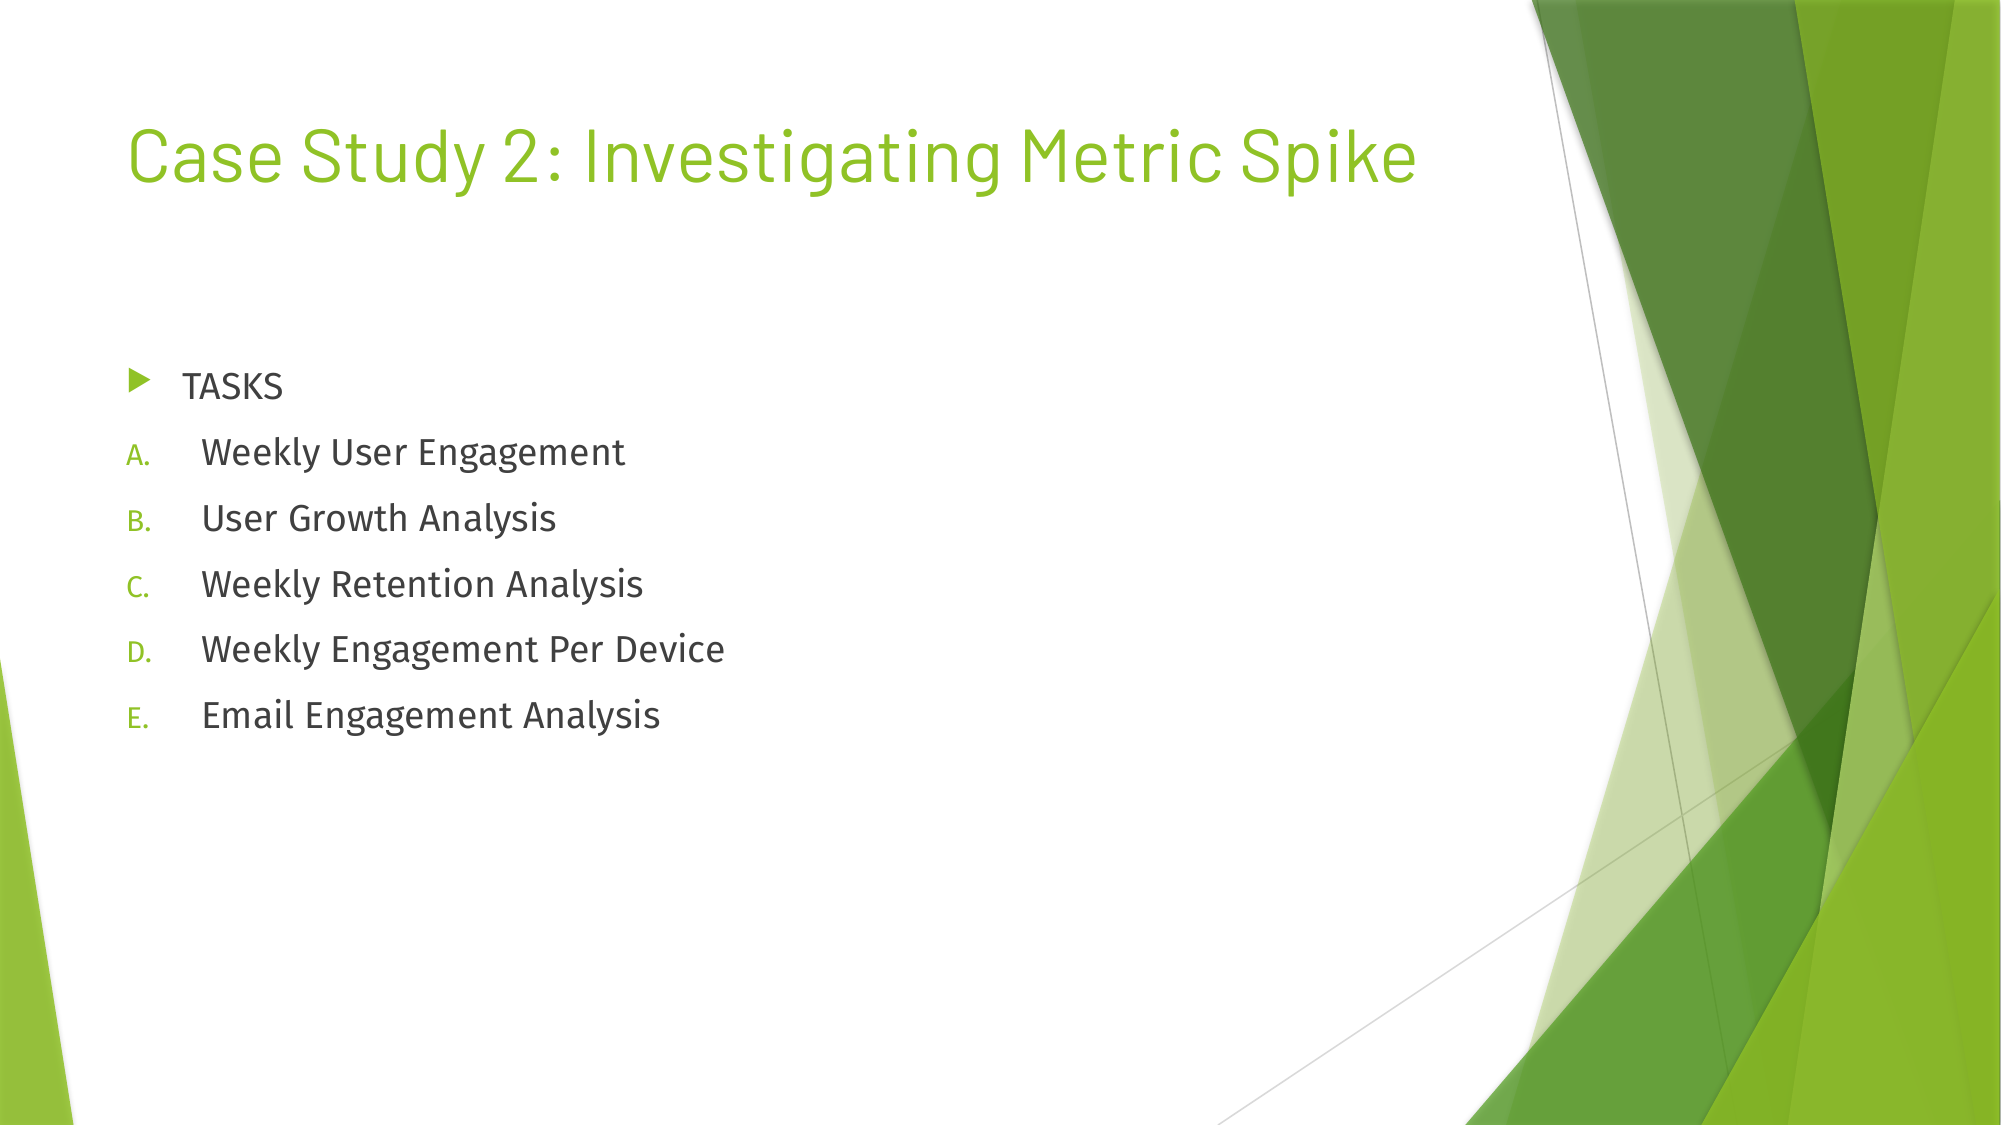

# Case Study 2: Investigating Metric Spike
TASKS
Weekly User Engagement
User Growth Analysis
Weekly Retention Analysis
Weekly Engagement Per Device
Email Engagement Analysis